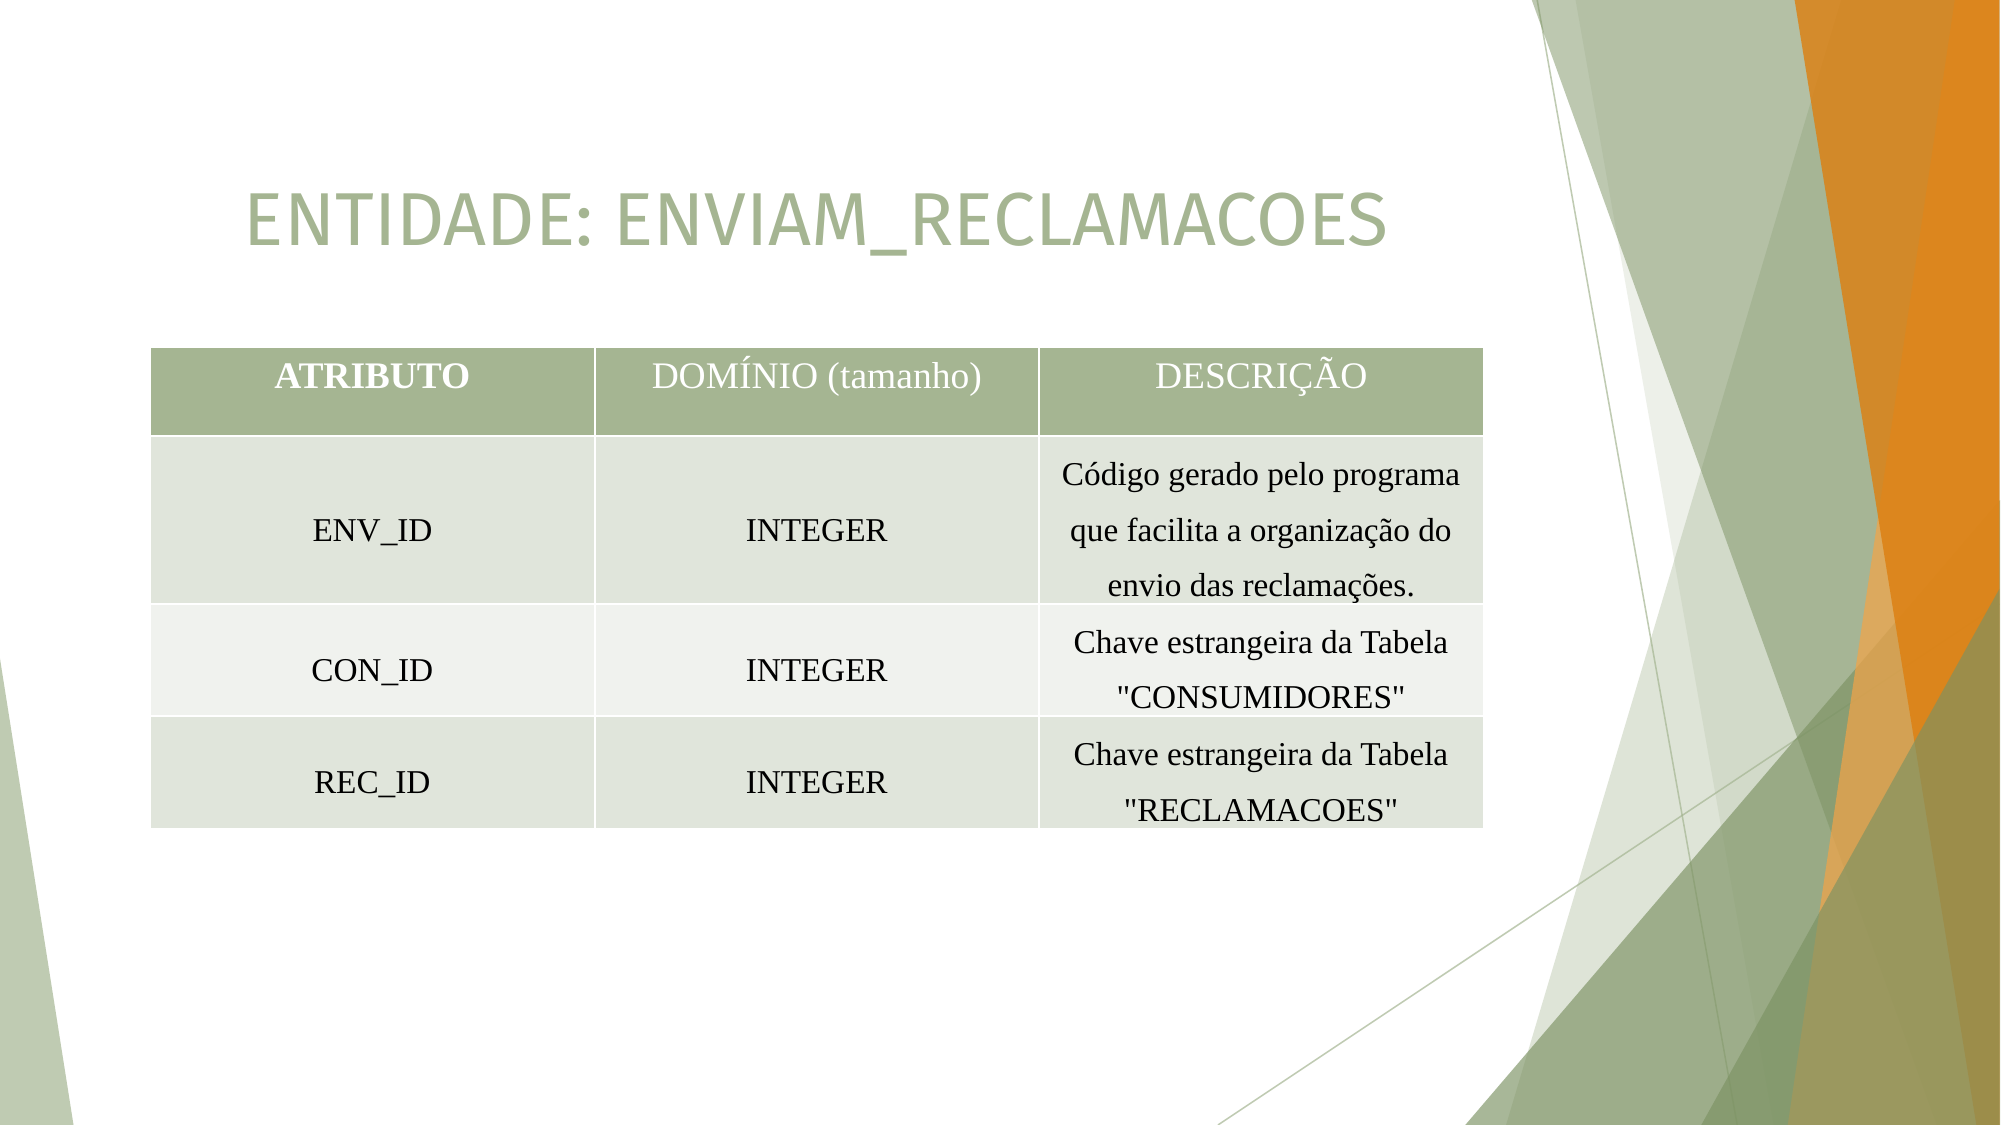

# ENTIDADE: ENVIAM_RECLAMACOES
| ATRIBUTO | DOMÍNIO (tamanho) | DESCRIÇÃO |
| --- | --- | --- |
| ENV\_ID | INTEGER | Código gerado pelo programa que facilita a organização do envio das reclamações. |
| CON\_ID | INTEGER | Chave estrangeira da Tabela "CONSUMIDORES" |
| REC\_ID | INTEGER | Chave estrangeira da Tabela "RECLAMACOES" |